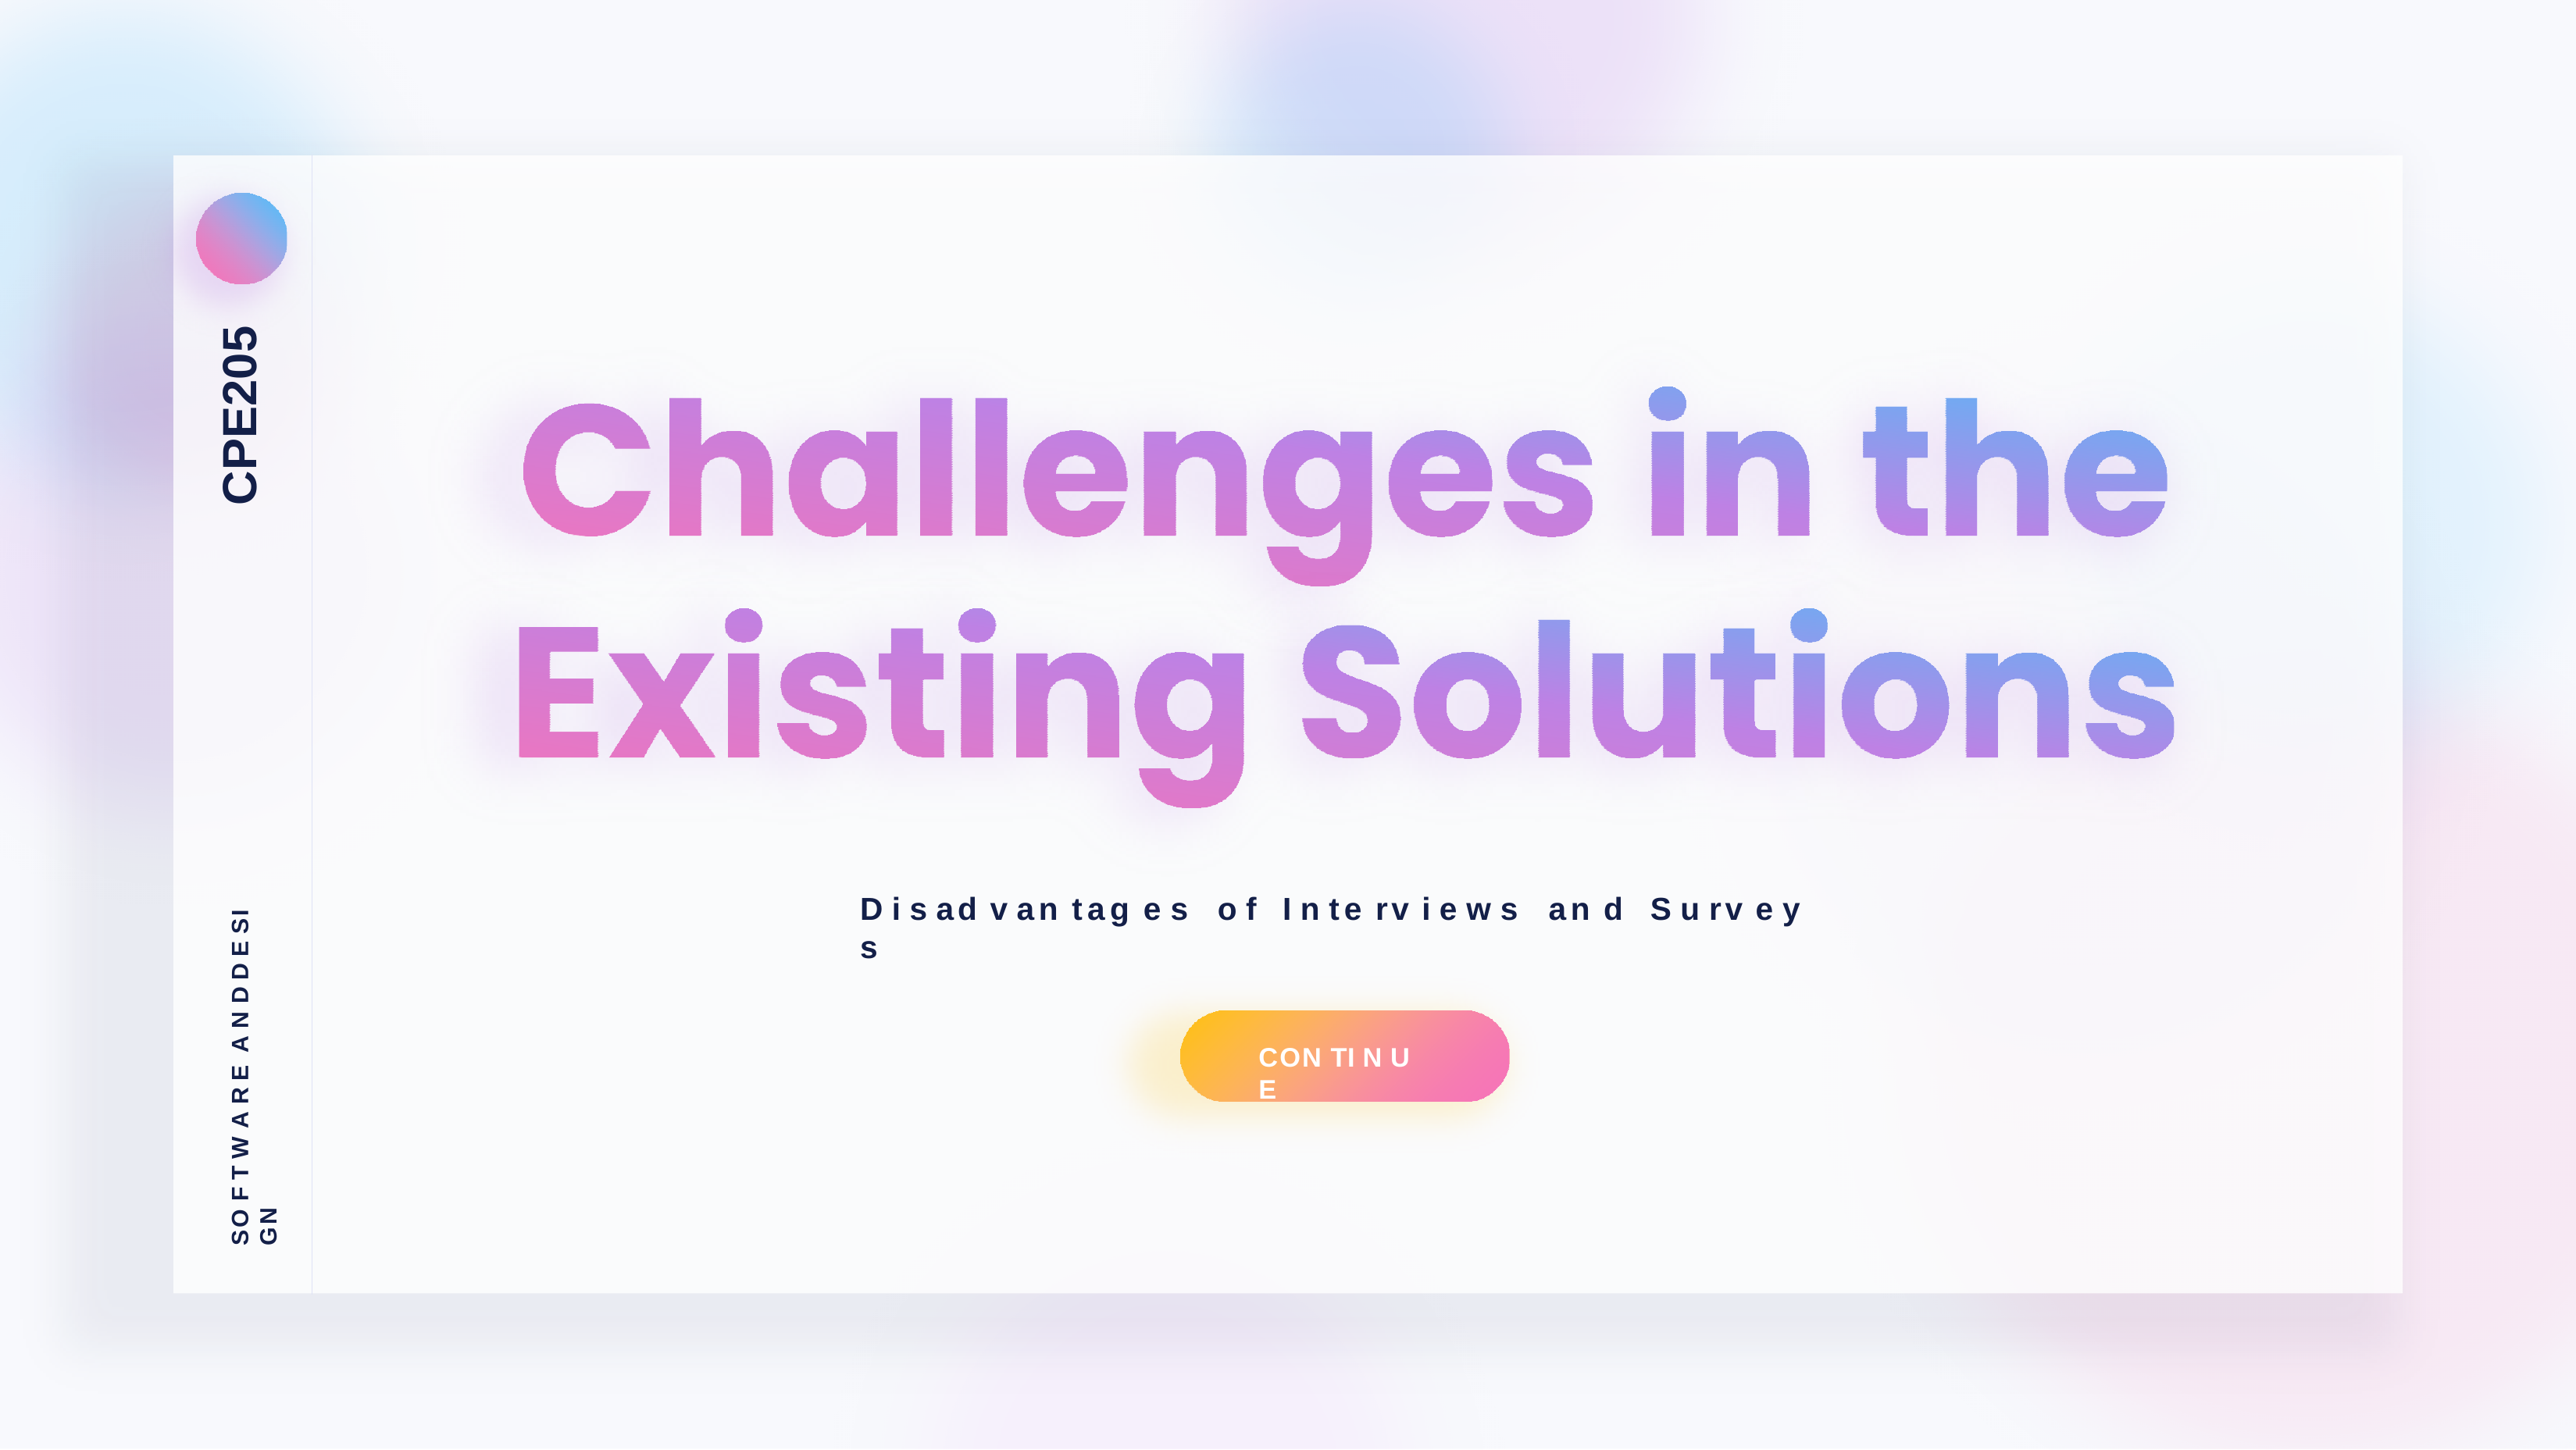

CPE205

SO F T W A R E A N D D E SI GN
D i s ad v an tag e s	o f	I n te rv i e w s	an d	S u rv e y s

CON TI N U E